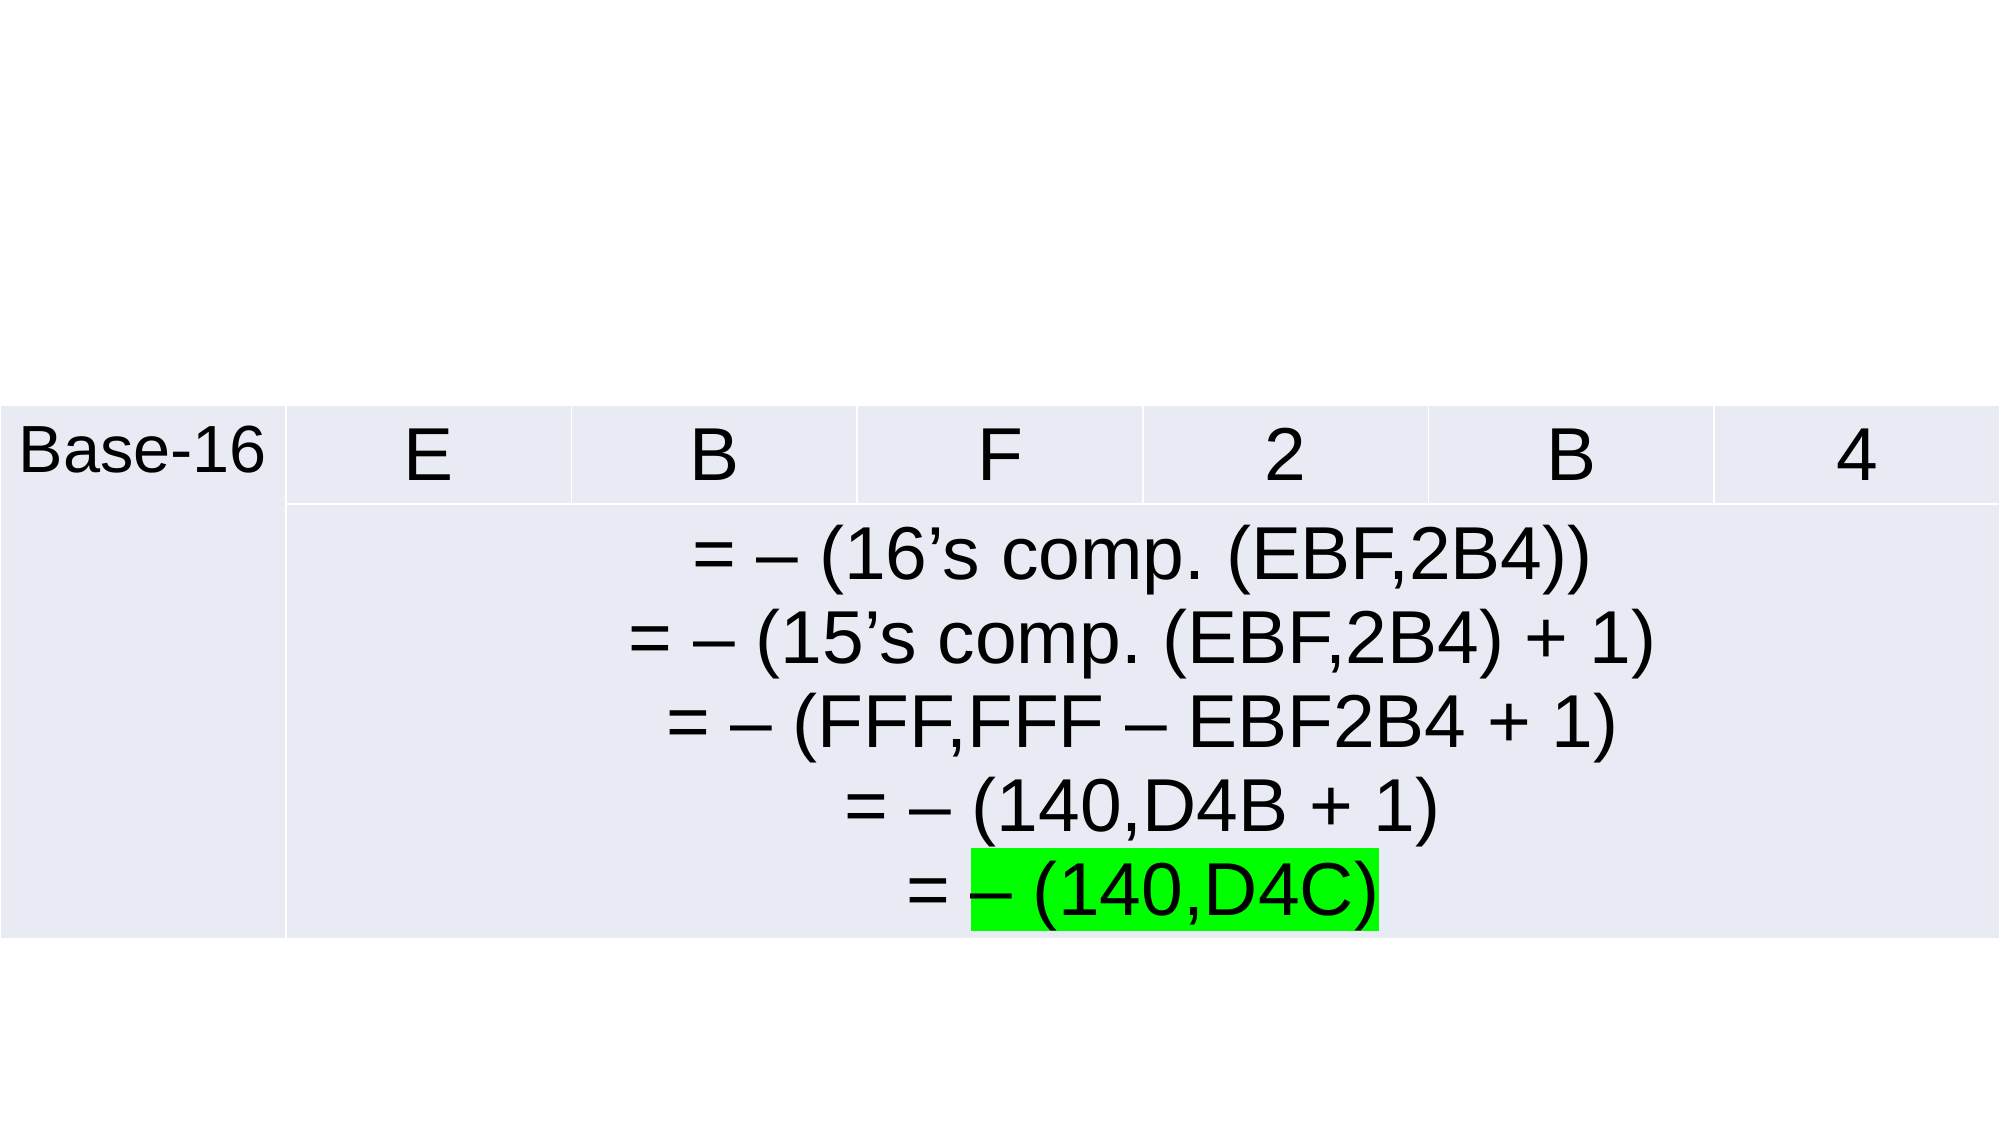

| Base-16 | E | B | F | 2 | B | 4 |
| --- | --- | --- | --- | --- | --- | --- |
|  | = – (16’s comp. (EBF,2B4)) = – (15’s comp. (EBF,2B4) + 1) = – (FFF,FFF – EBF2B4 + 1) = – (140,D4B + 1) = – (140,D4C) |  |  |  |  |  |